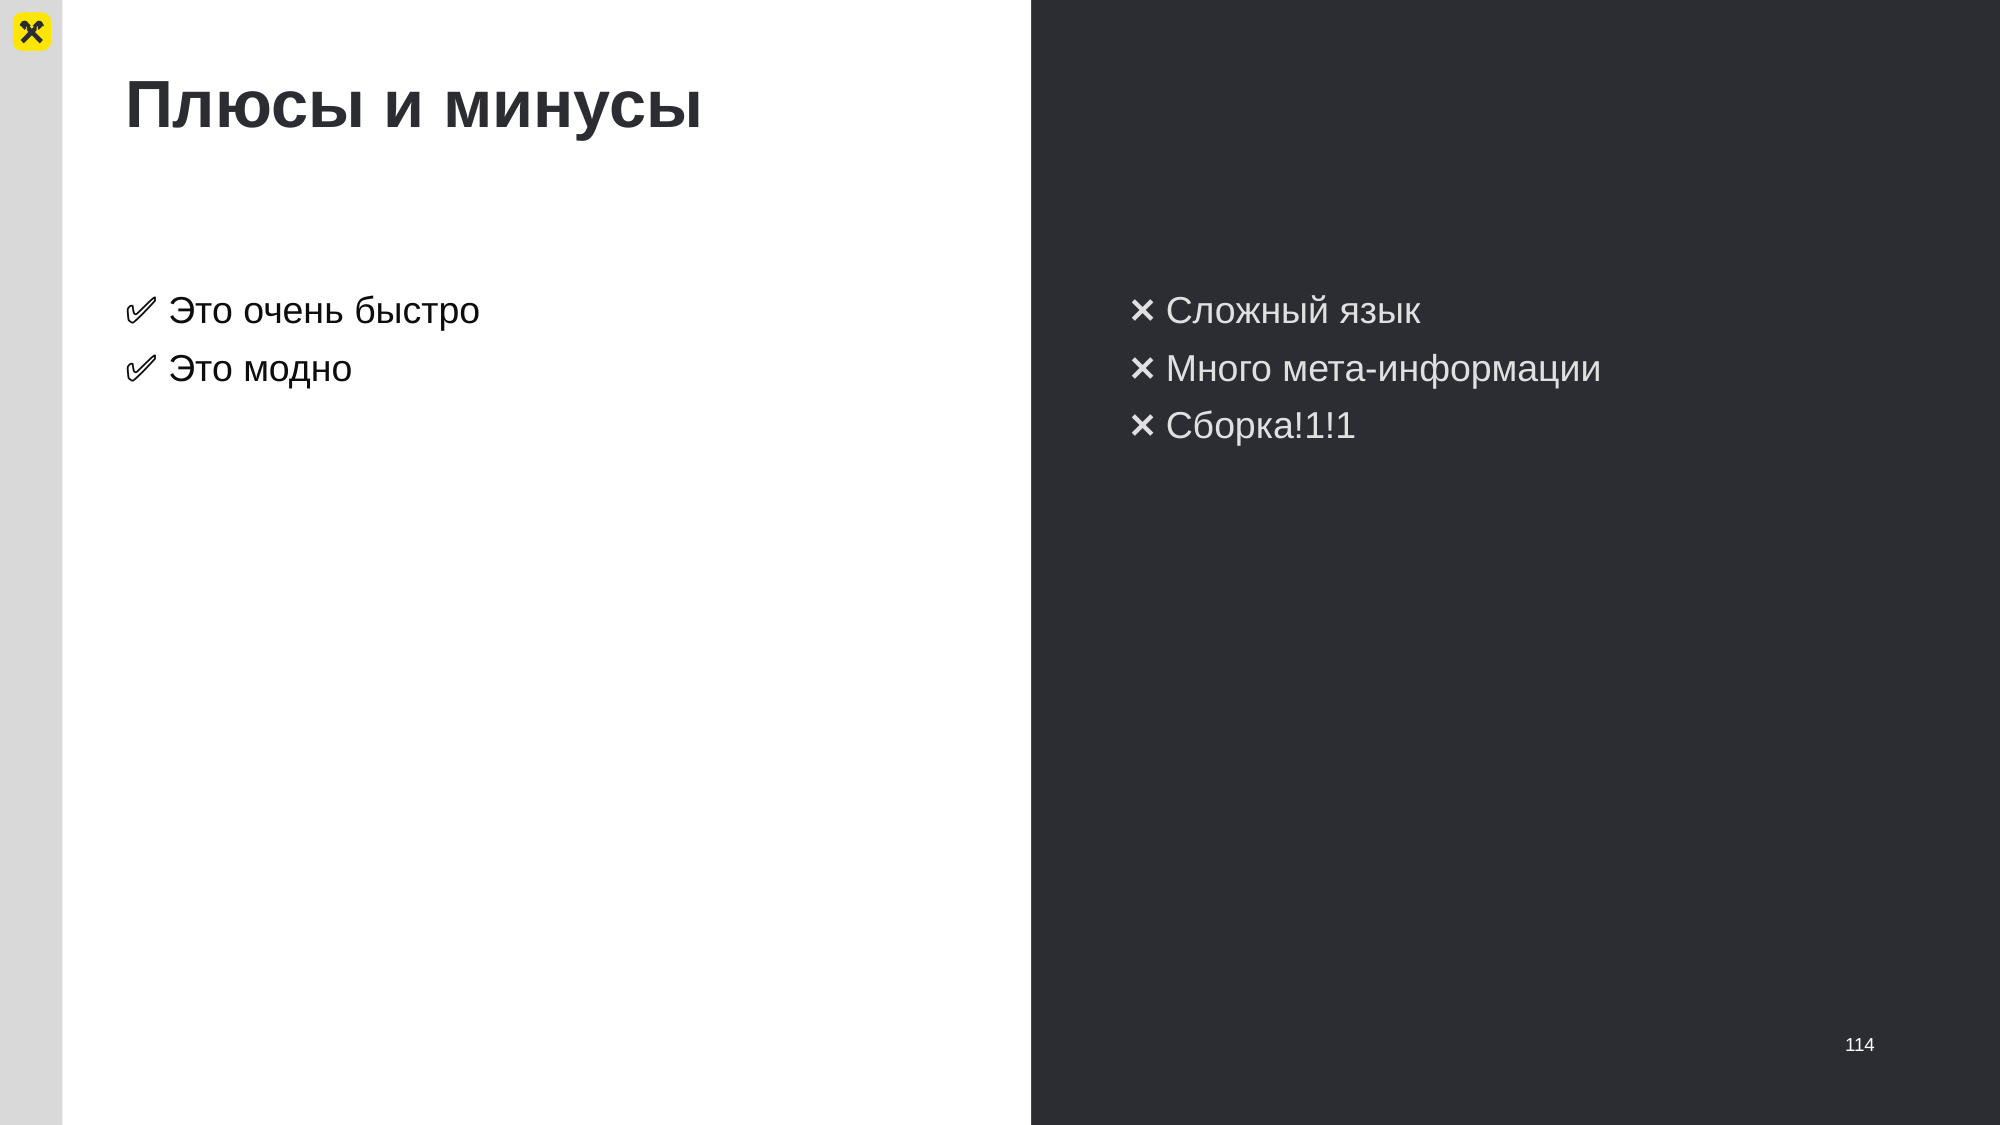

# Плюсы и минусы
✅ Это очень быстро
✅ Это модно
❌ Сложный язык
❌ Много мета-информации
❌ Сборка!1!1
114